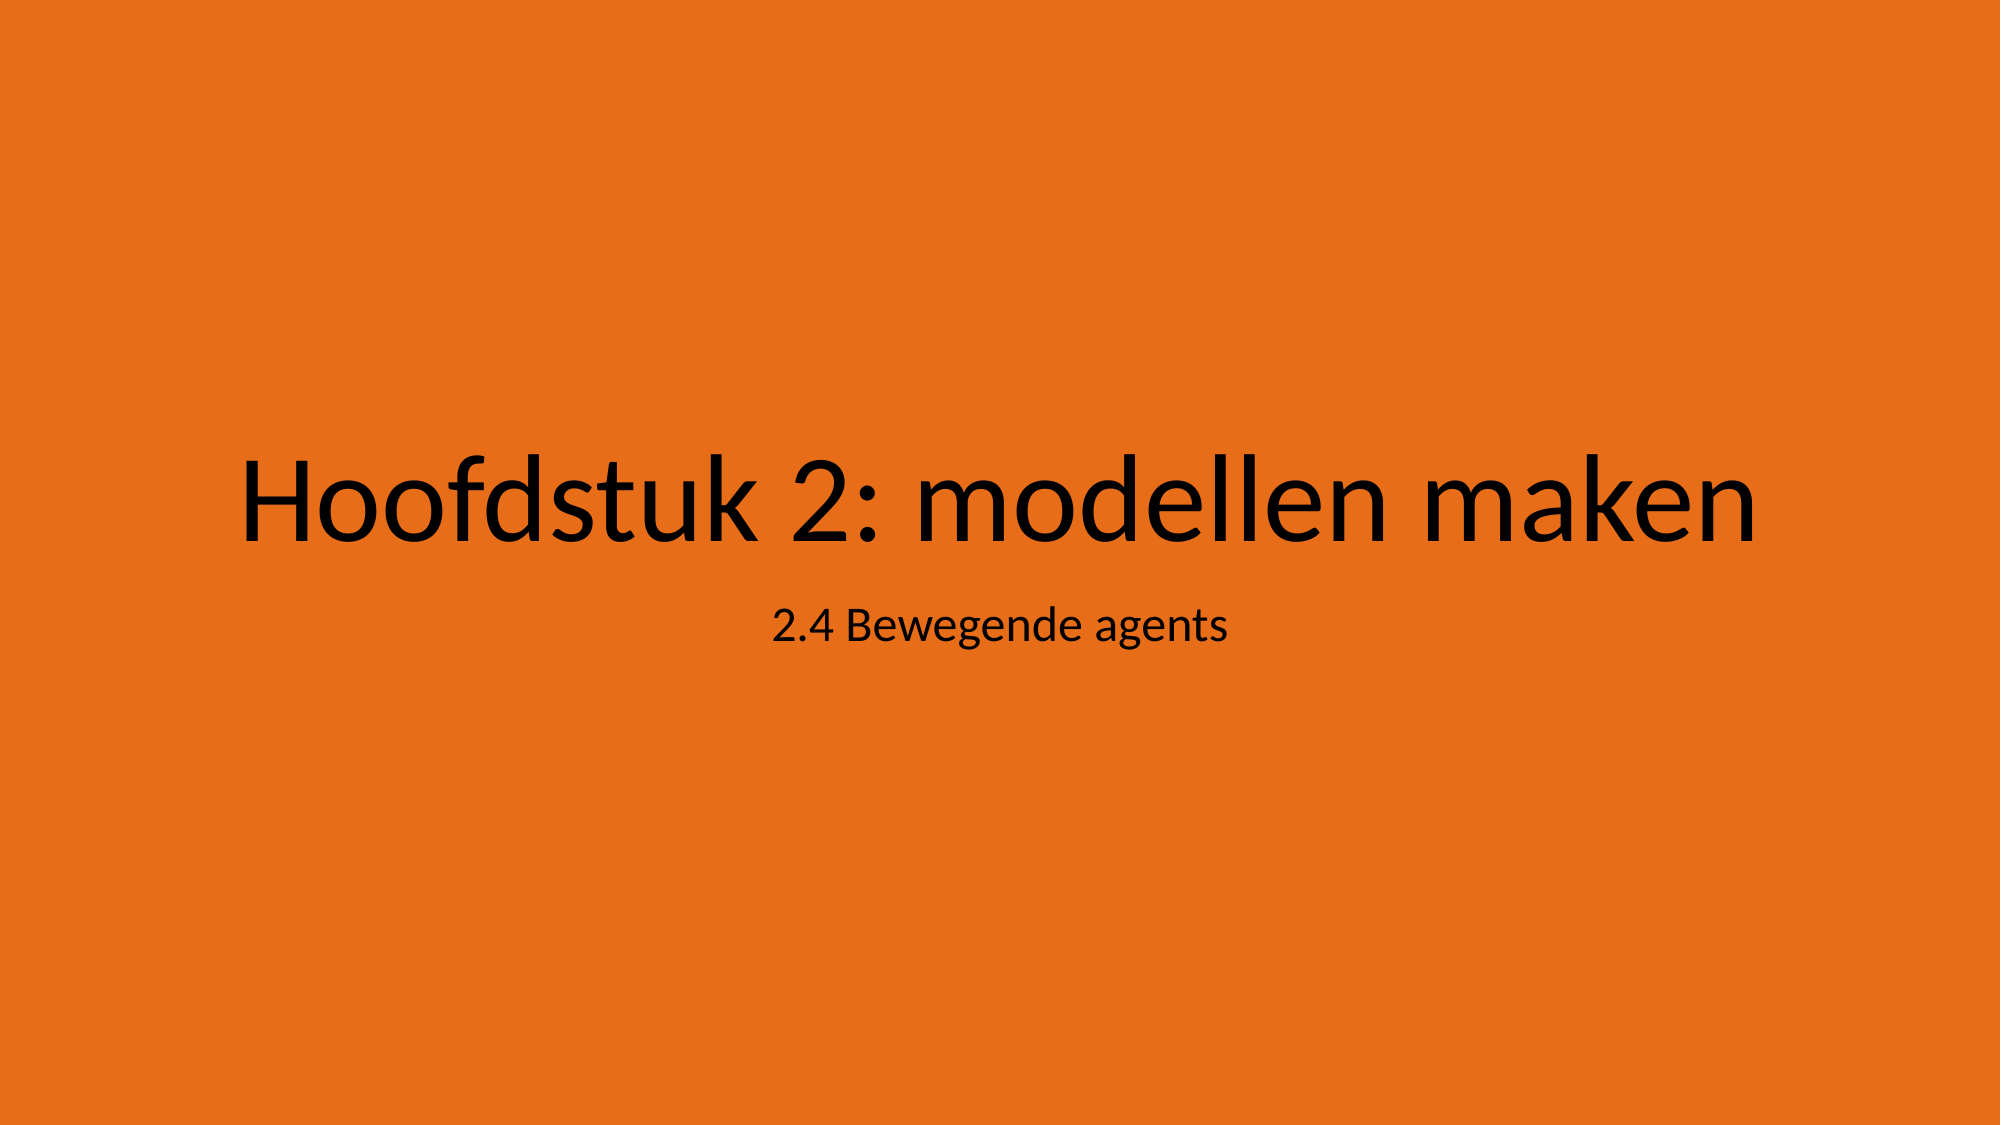

# Hoofdstuk 2: modellen maken
2.4 Bewegende agents